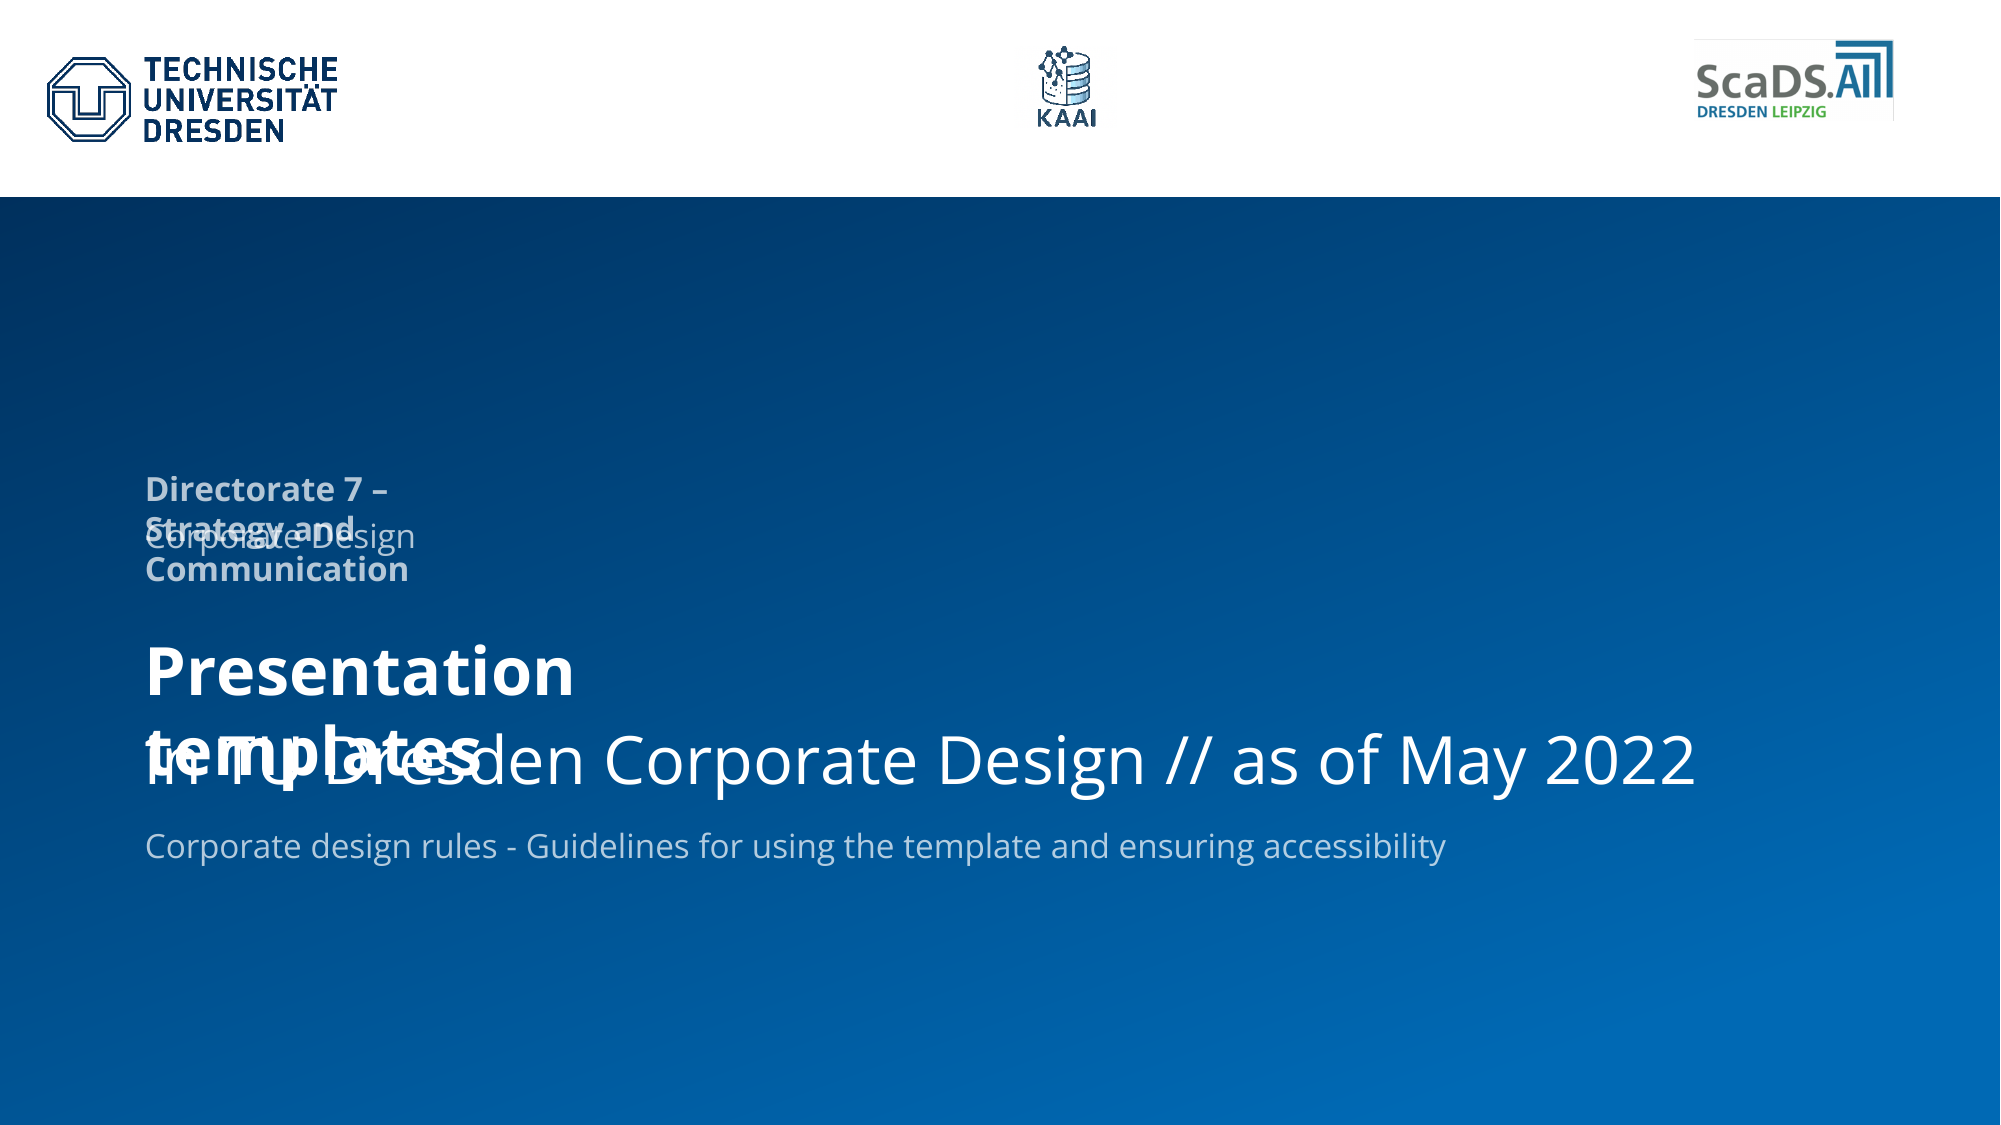

Directorate 7 – Strategy and Communication
Corporate Design
# Presentation templates
in TU Dresden Corporate Design // as of May 2022
Corporate design rules - Guidelines for using the template and ensuring accessibility